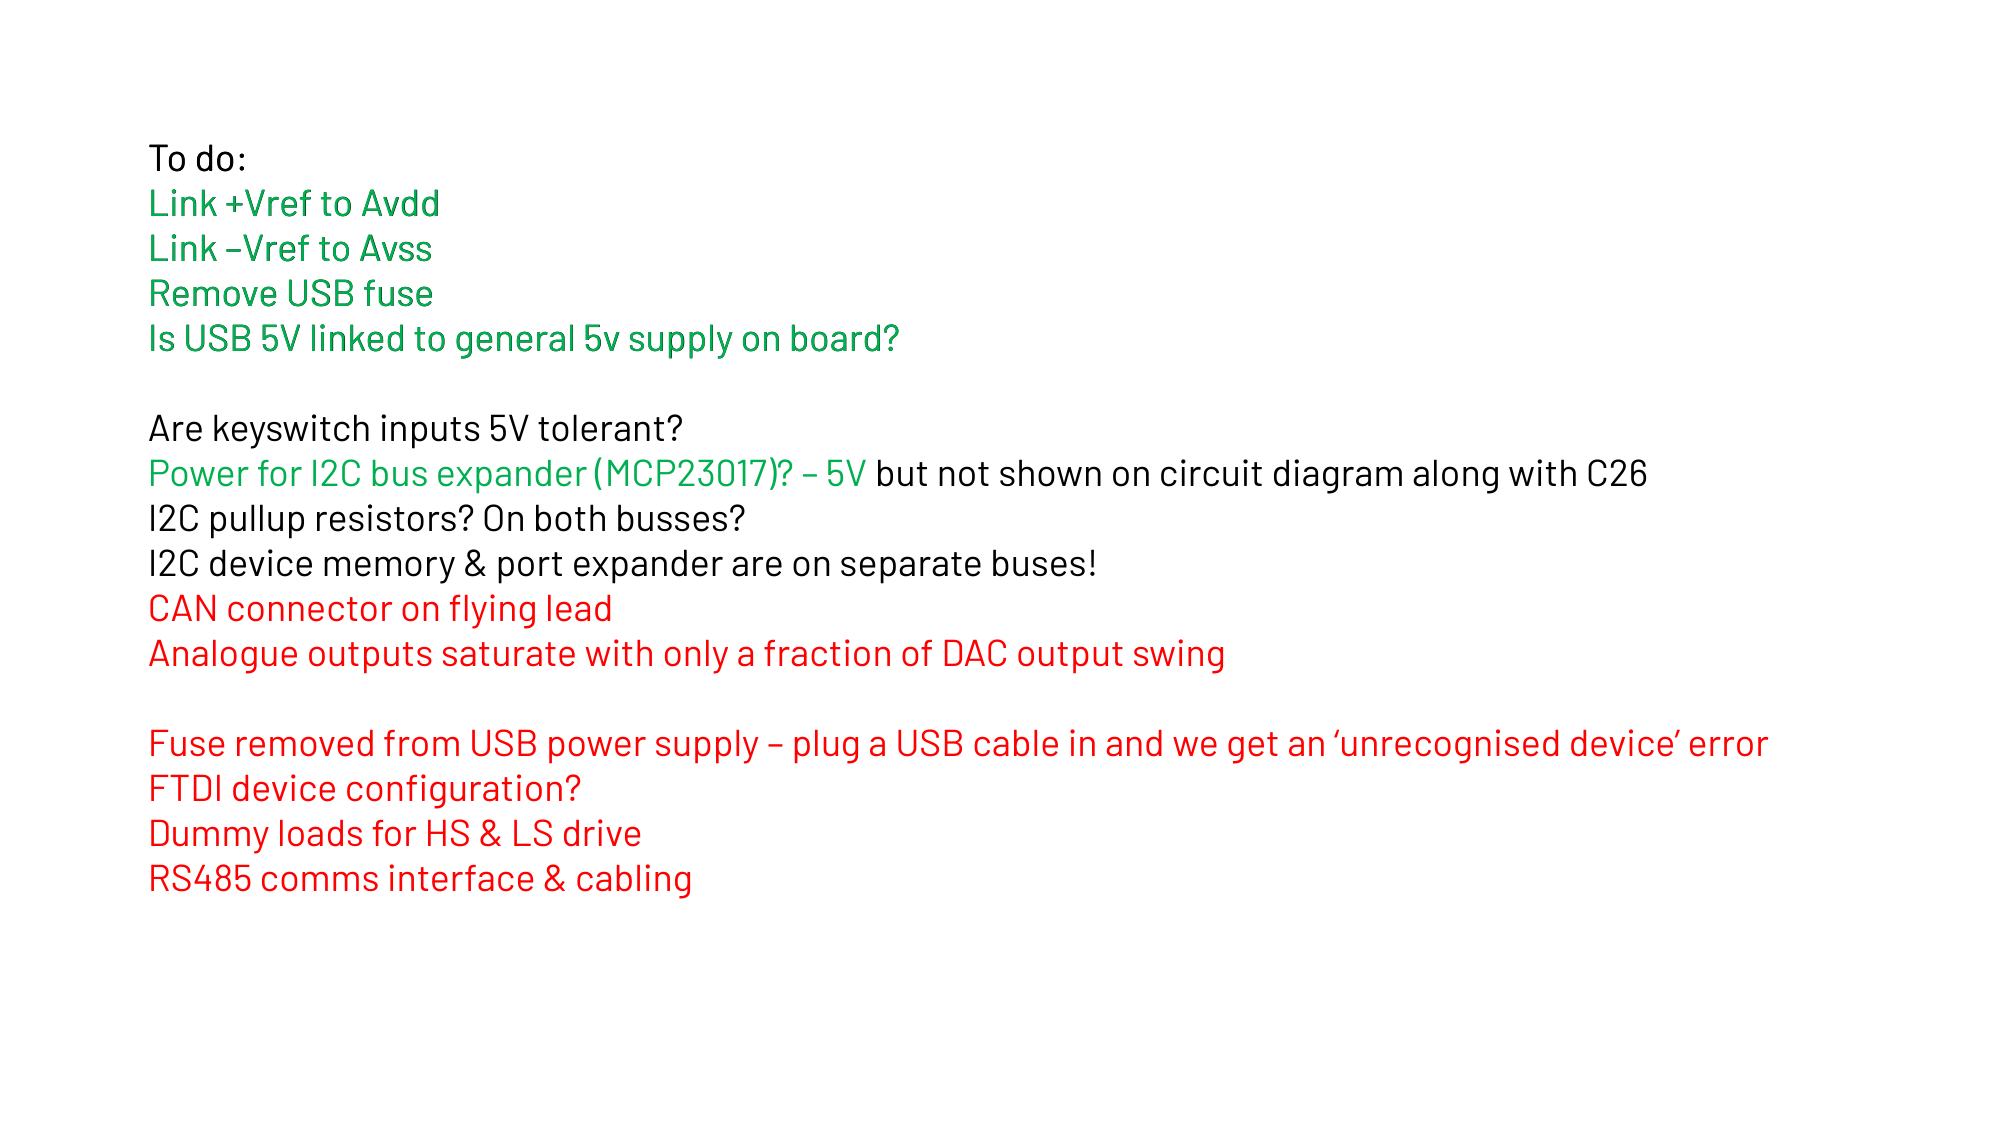

To do:
Link +Vref to Avdd
Link –Vref to Avss
Remove USB fuse
Is USB 5V linked to general 5v supply on board?
To do:
Link +Vref to Avdd
Link –Vref to Avss
Remove USB fuse
Is USB 5V linked to general 5v supply on board?

Are keyswitch inputs 5V tolerant?
Power for I2C bus expander (MCP23017)? – 5V but not shown on circuit diagram along with C26
I2C pullup resistors? On both busses?
I2C device memory & port expander are on separate buses!
CAN connector on flying lead
Analogue outputs saturate with only a fraction of DAC output swing

Fuse removed from USB power supply – plug a USB cable in and we get an ‘unrecognised device’ error
FTDI device configuration?
Dummy loads for HS & LS drive
RS485 comms interface & cabling